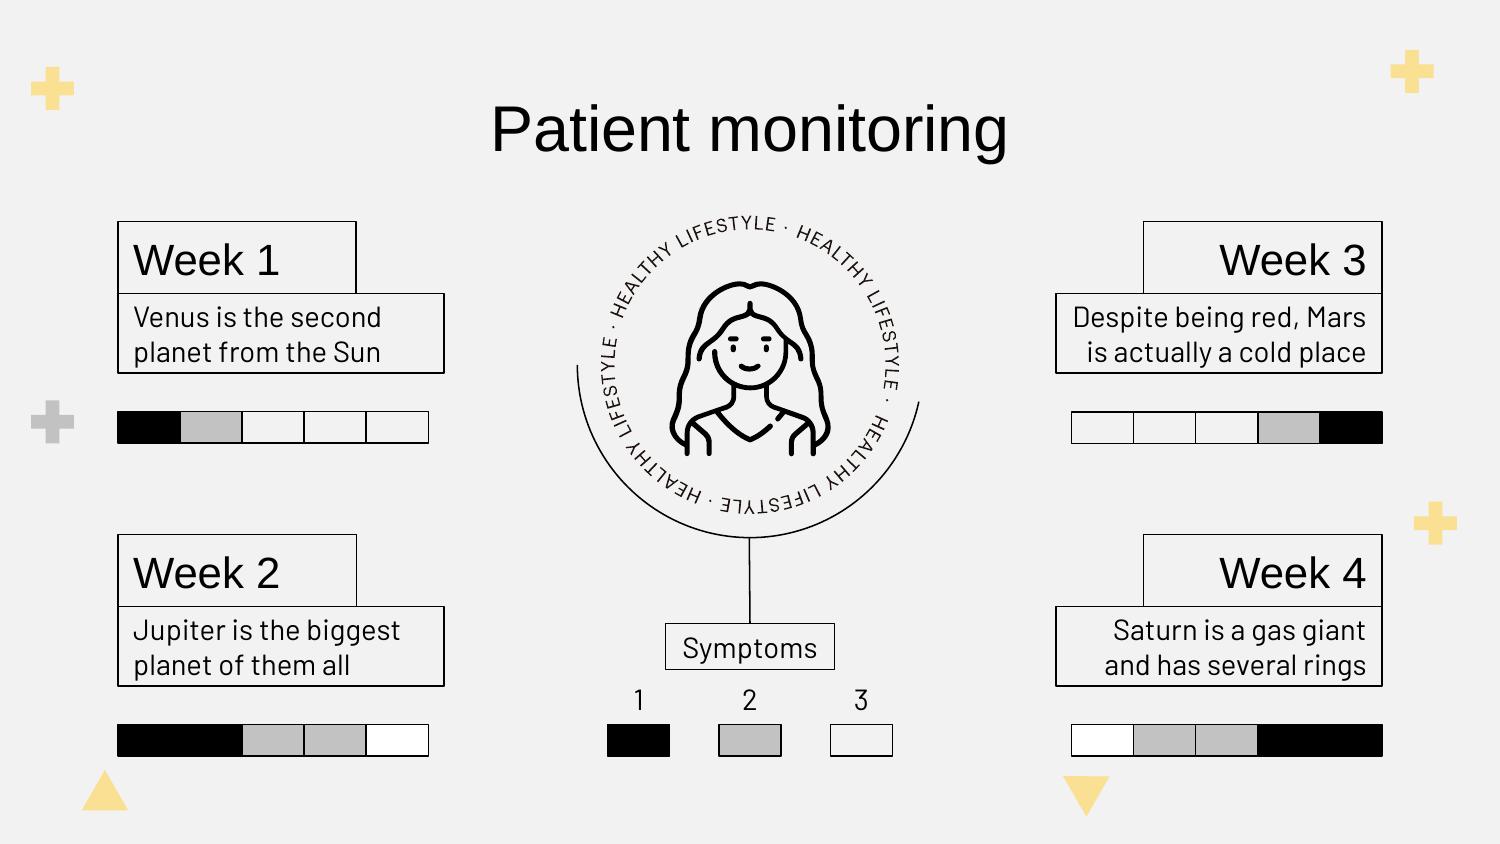

# Patient monitoring

Week 3
Week 1

Despite being red, Mars is actually a cold place
Venus is the second planet from the Sun

Week 2
Week 4
Saturn is a gas giant and has several rings
Jupiter is the biggest planet of them all
Symptoms
1
2
3